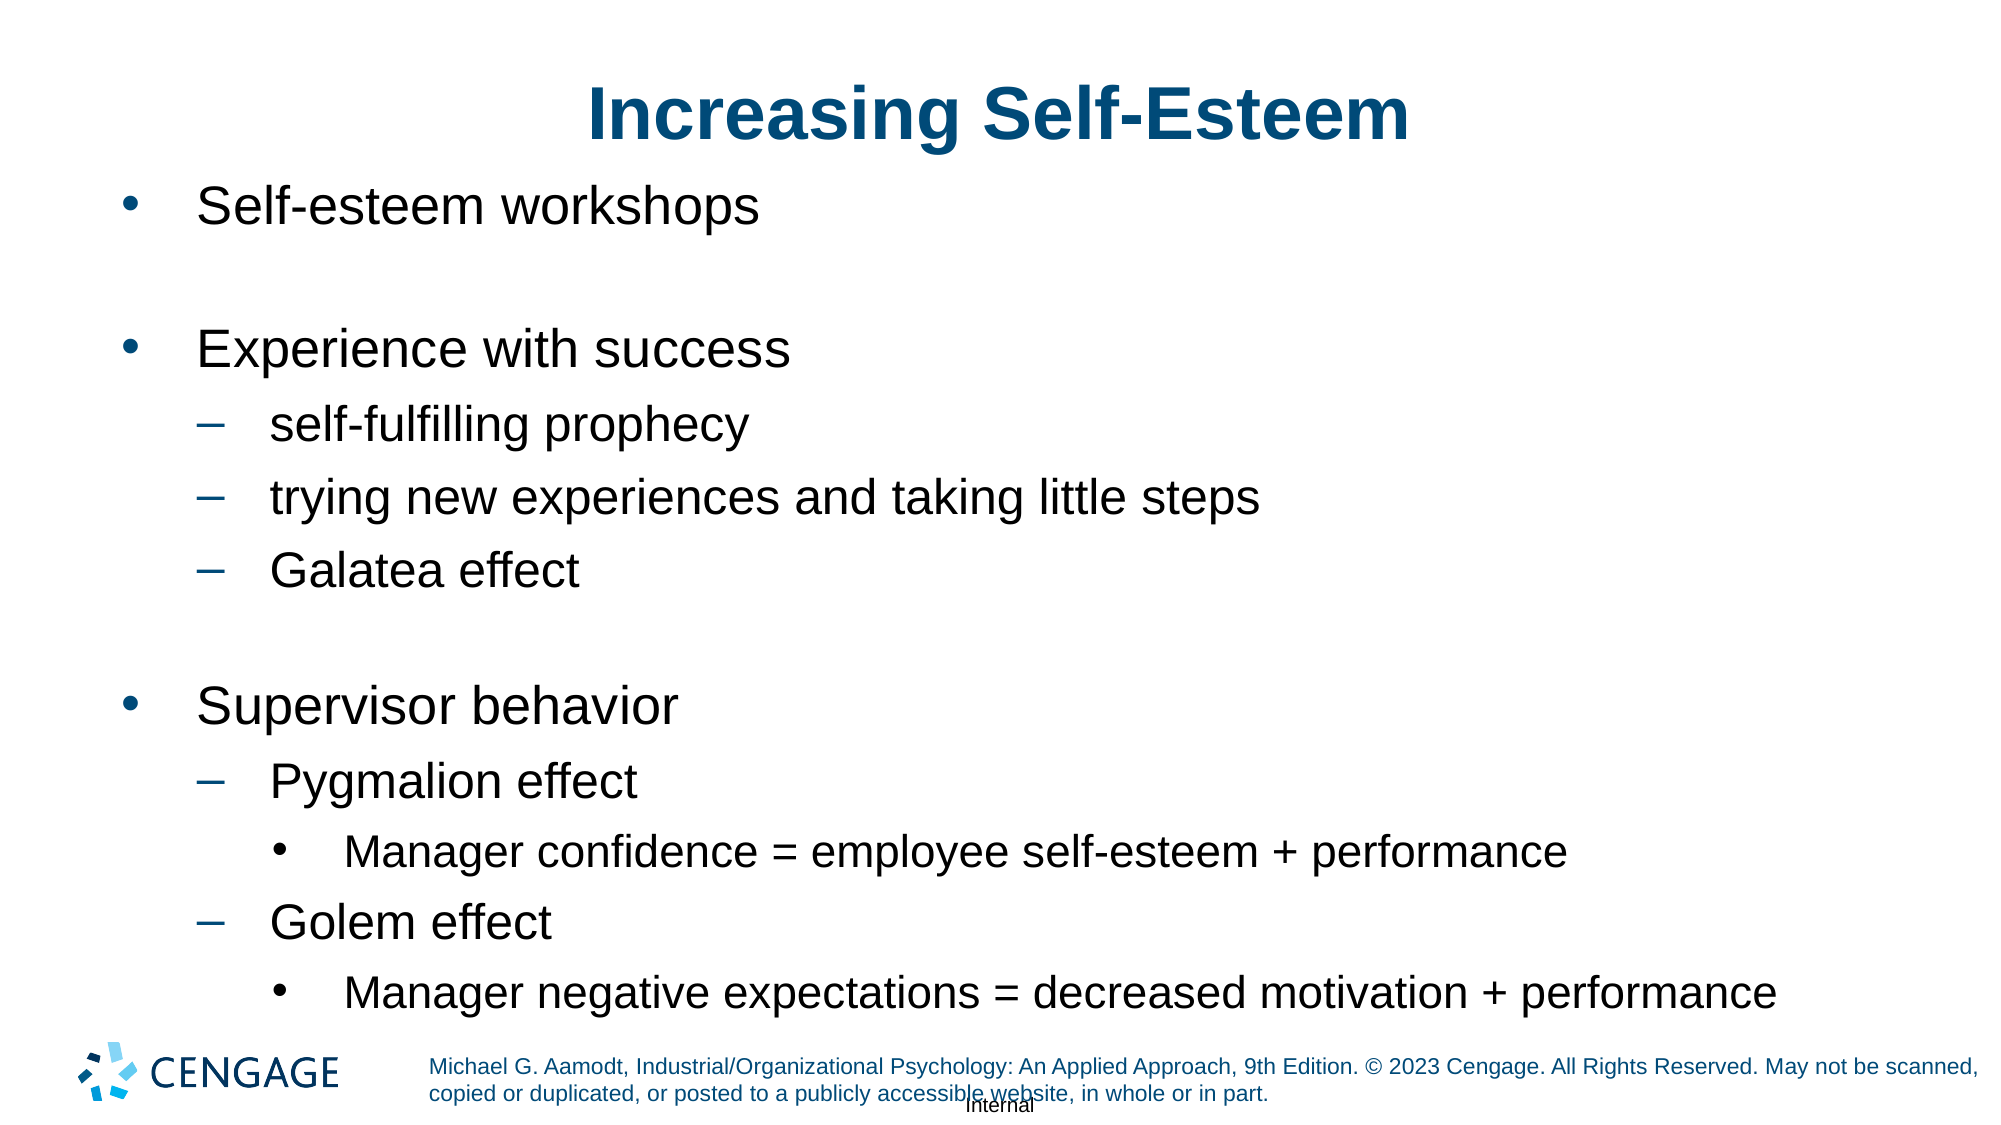

# Increasing Self-Esteem
Self-esteem workshops
Experience with success
self-fulfilling prophecy
trying new experiences and taking little steps
Galatea effect
Supervisor behavior
Pygmalion effect
Manager confidence = employee self-esteem + performance
Golem effect
Manager negative expectations = decreased motivation + performance